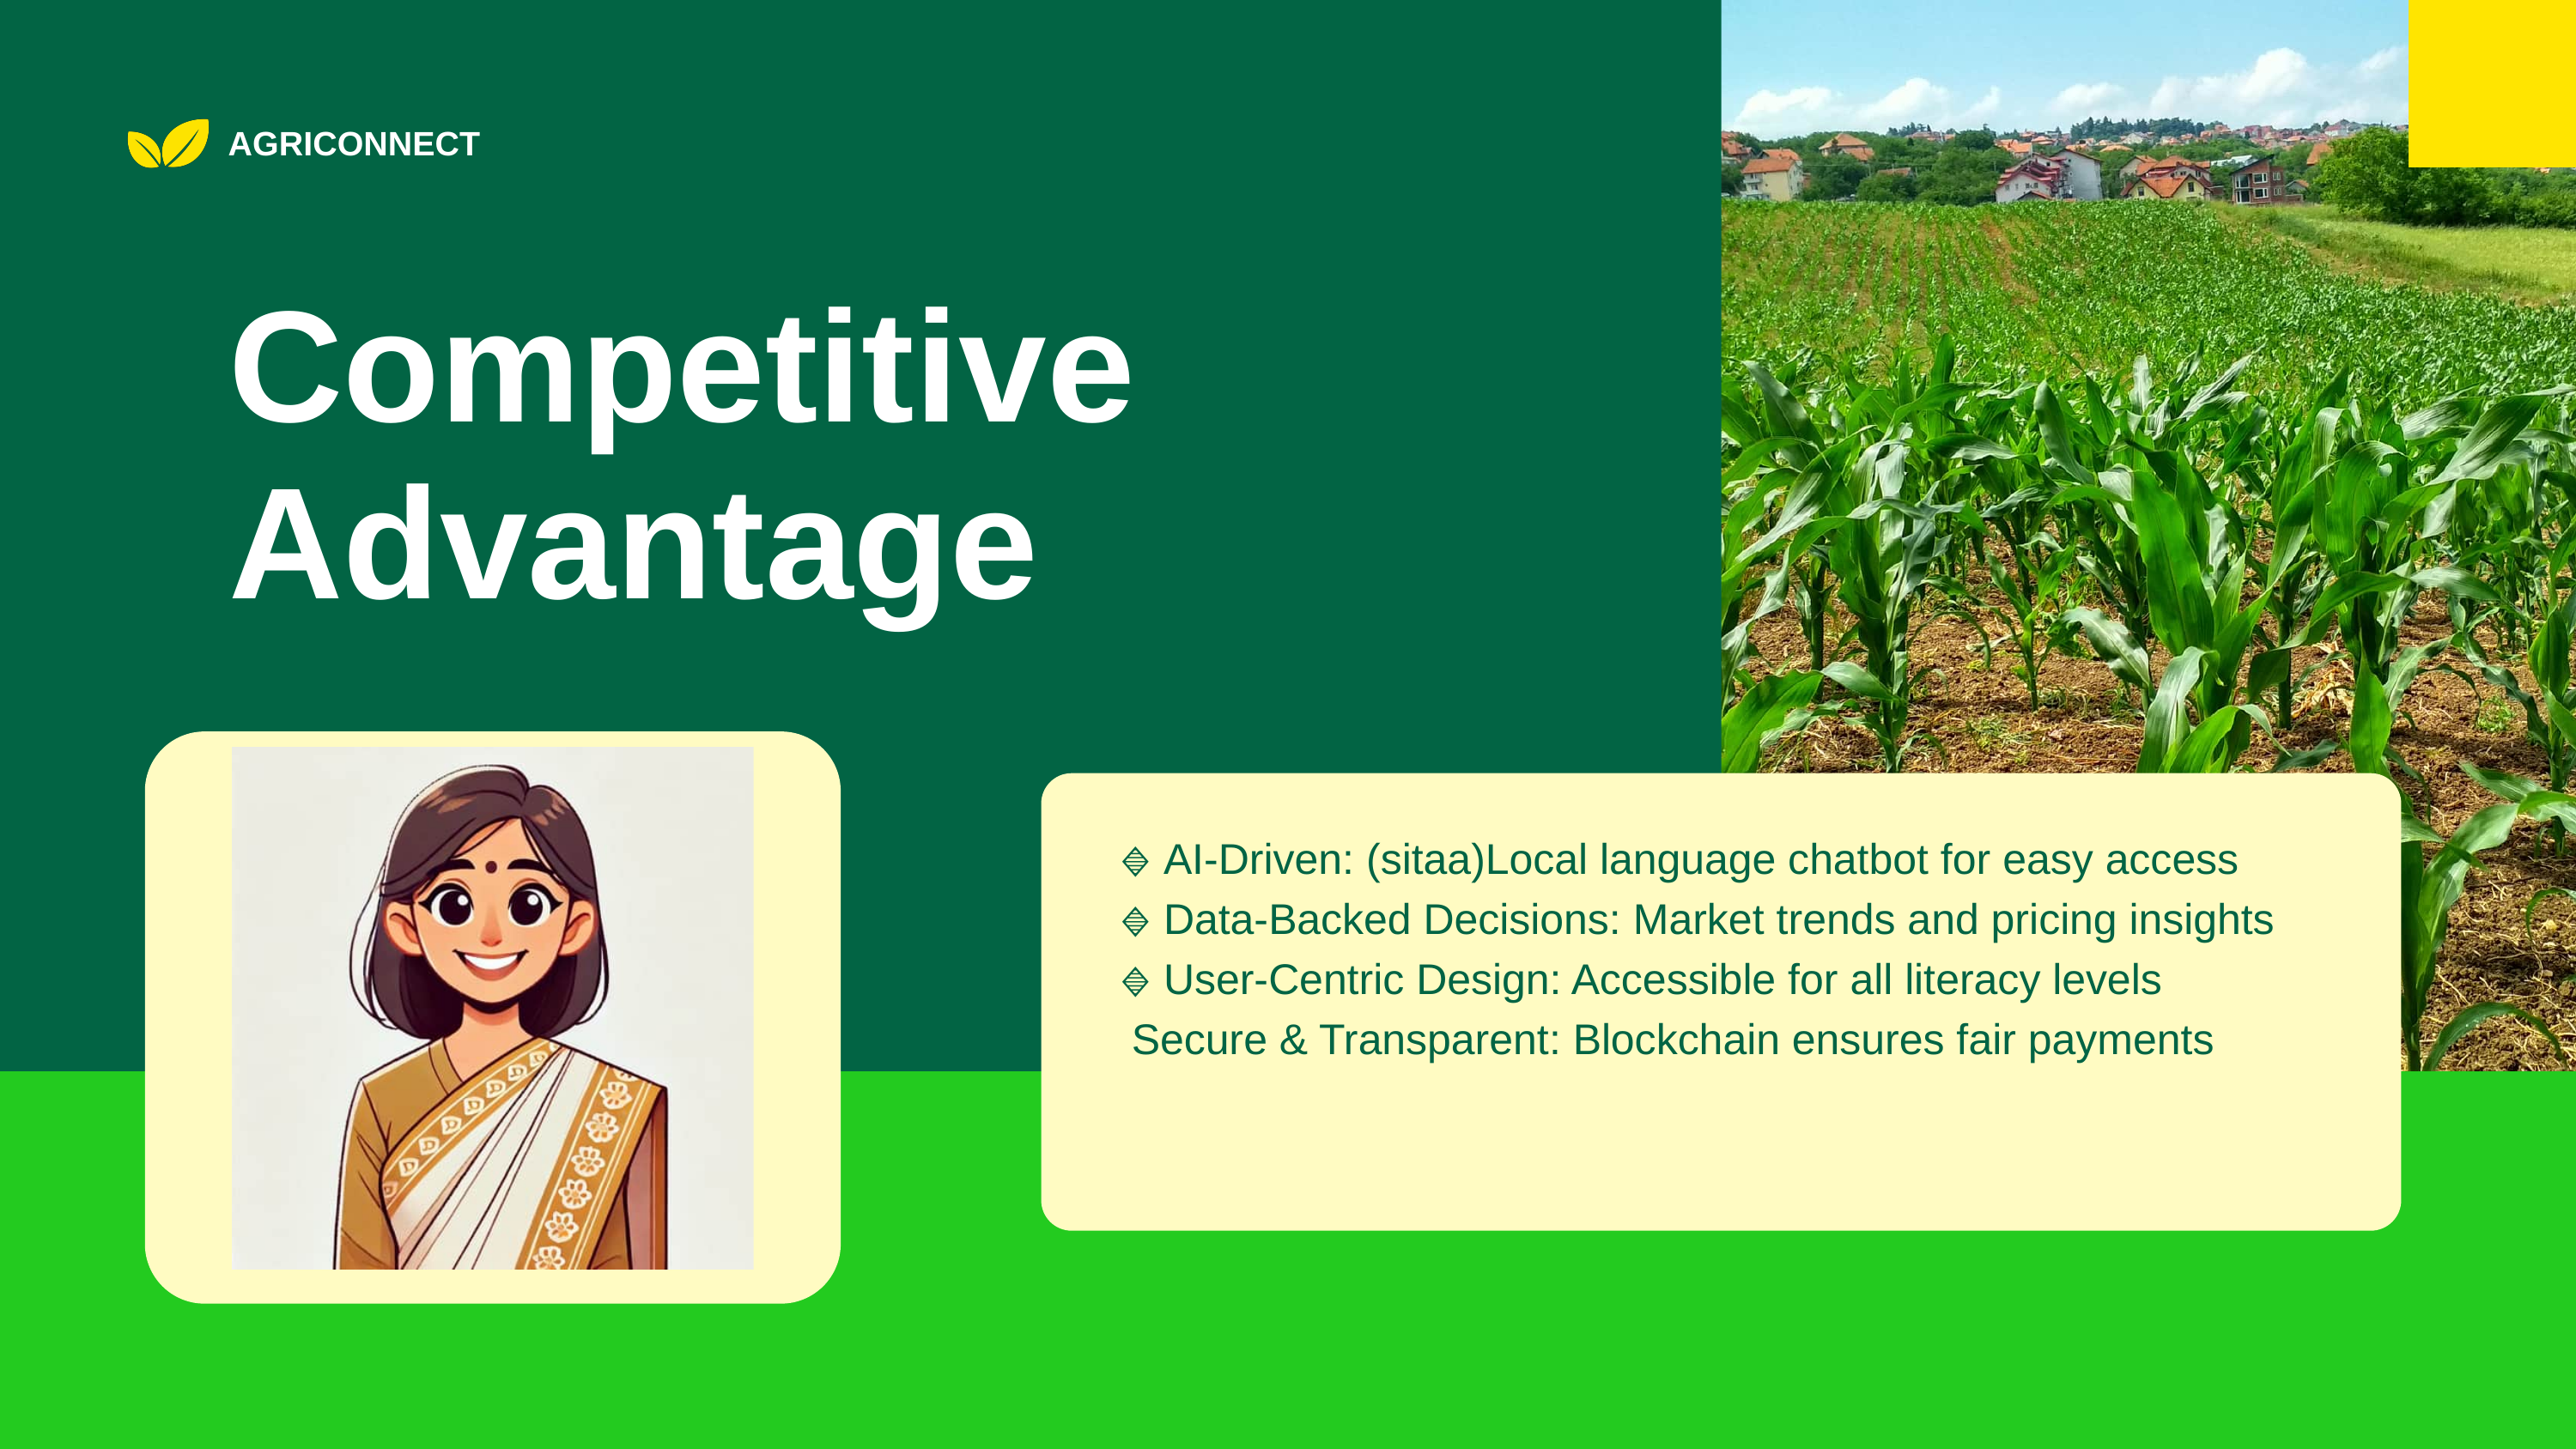

AGRICONNECT

Competitive Advantage

🔹 AI-Driven: (sitaa)Local language chatbot for easy access
🔹 Data-Backed Decisions: Market trends and pricing insights
🔹 User-Centric Design: Accessible for all literacy levels
 Secure & Transparent: Blockchain ensures fair payments